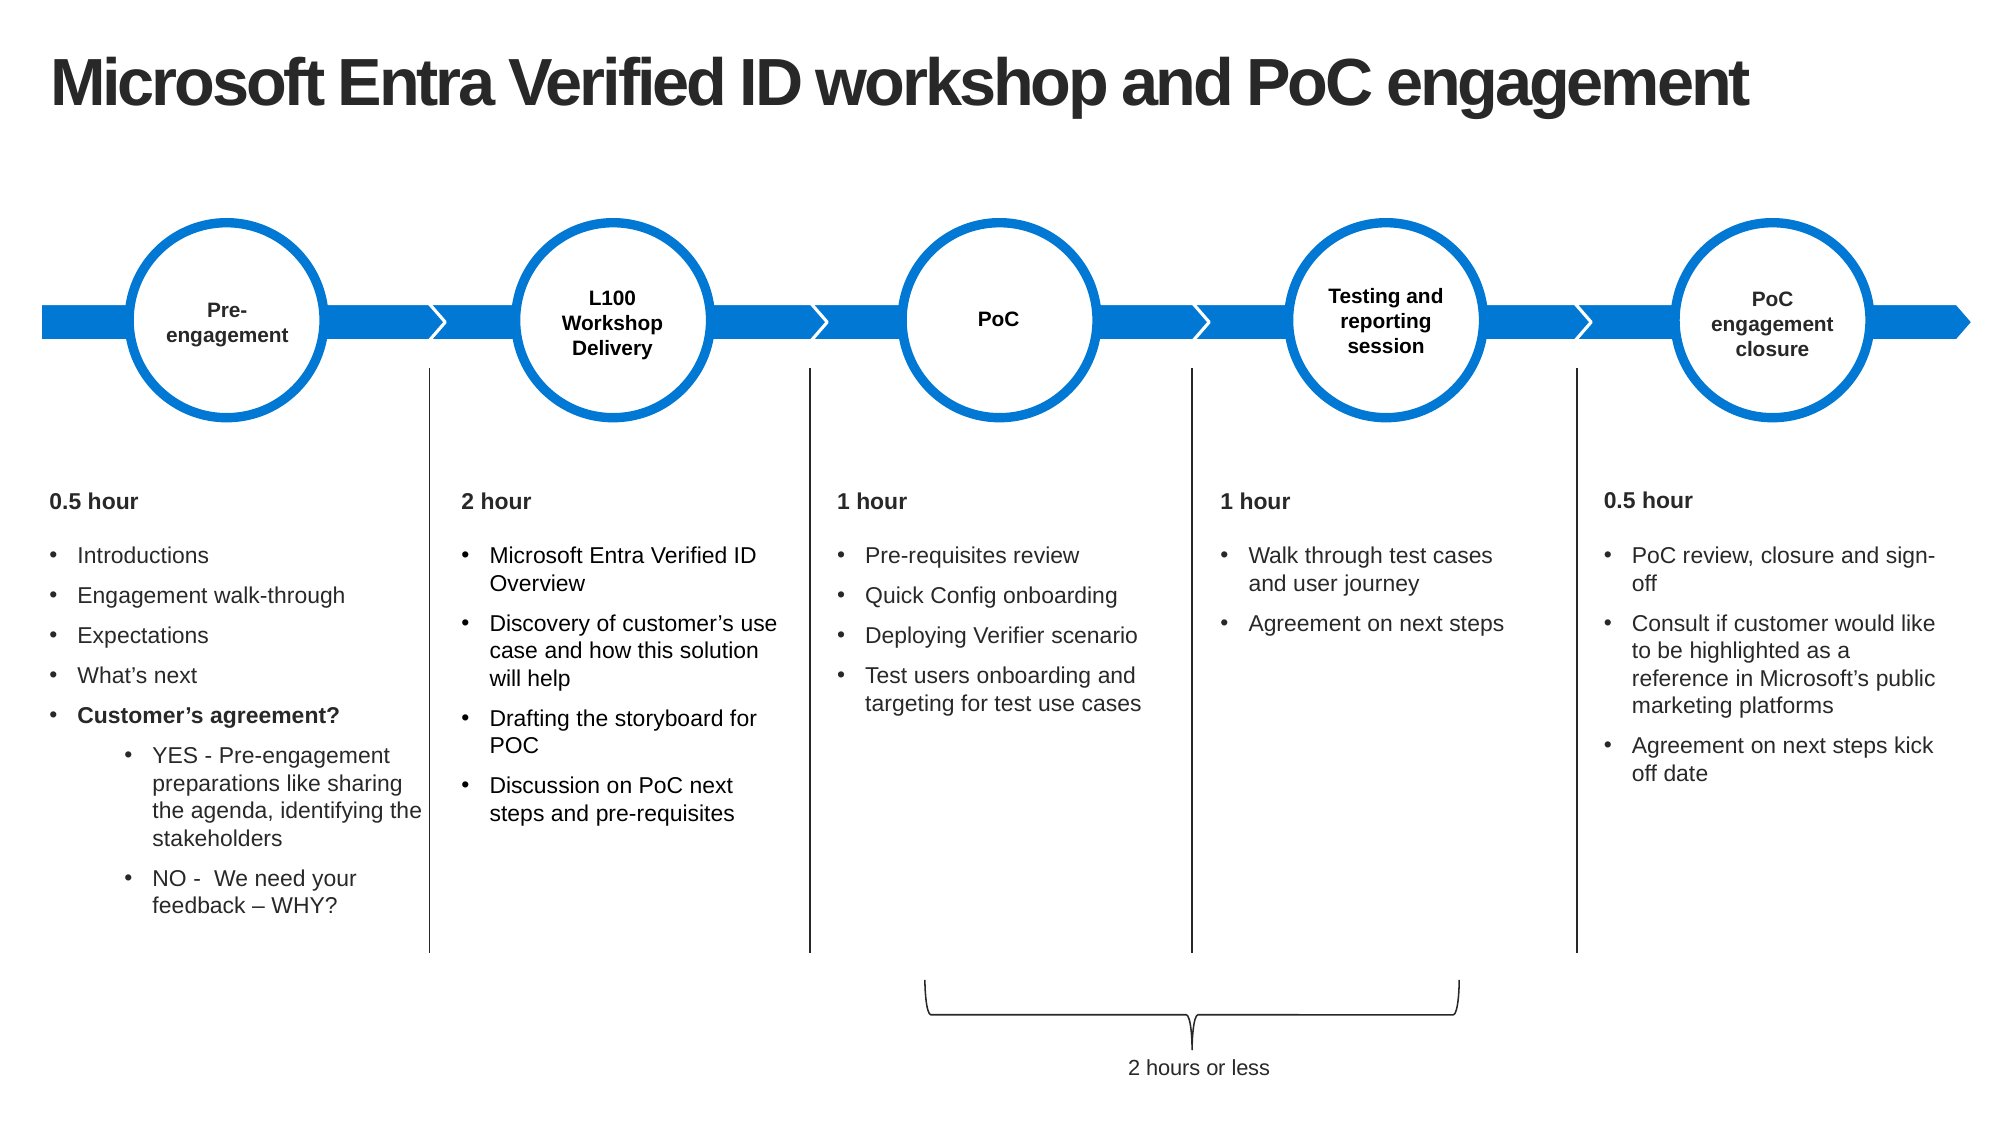

Microsoft Entra Verified ID workshop and PoC engagement

Testing and reporting session
L100 Workshop Delivery
PoC engagement closure
Pre-
engagement

PoC
0.5 hour

Introductions
Engagement walk-through
Expectations
What’s next
Customer’s agreement?
YES - Pre-engagement preparations like sharing the agenda, identifying the stakeholders
NO -  We need your feedback – WHY?

2 hour

Microsoft Entra Verified ID Overview
Discovery of customer’s use case and how this solution will help
Drafting the storyboard for POC
Discussion on PoC next steps and pre-requisites
1 hour

Pre-requisites review
Quick Config onboarding
Deploying Verifier scenario
Test users onboarding and targeting for test use cases
1 hour

Walk through test cases and user journey
Agreement on next steps

0.5 hour

PoC review, closure and sign-off
Consult if customer would like to be highlighted as a reference in Microsoft’s public marketing platforms
Agreement on next steps kick off date

2 hours or less